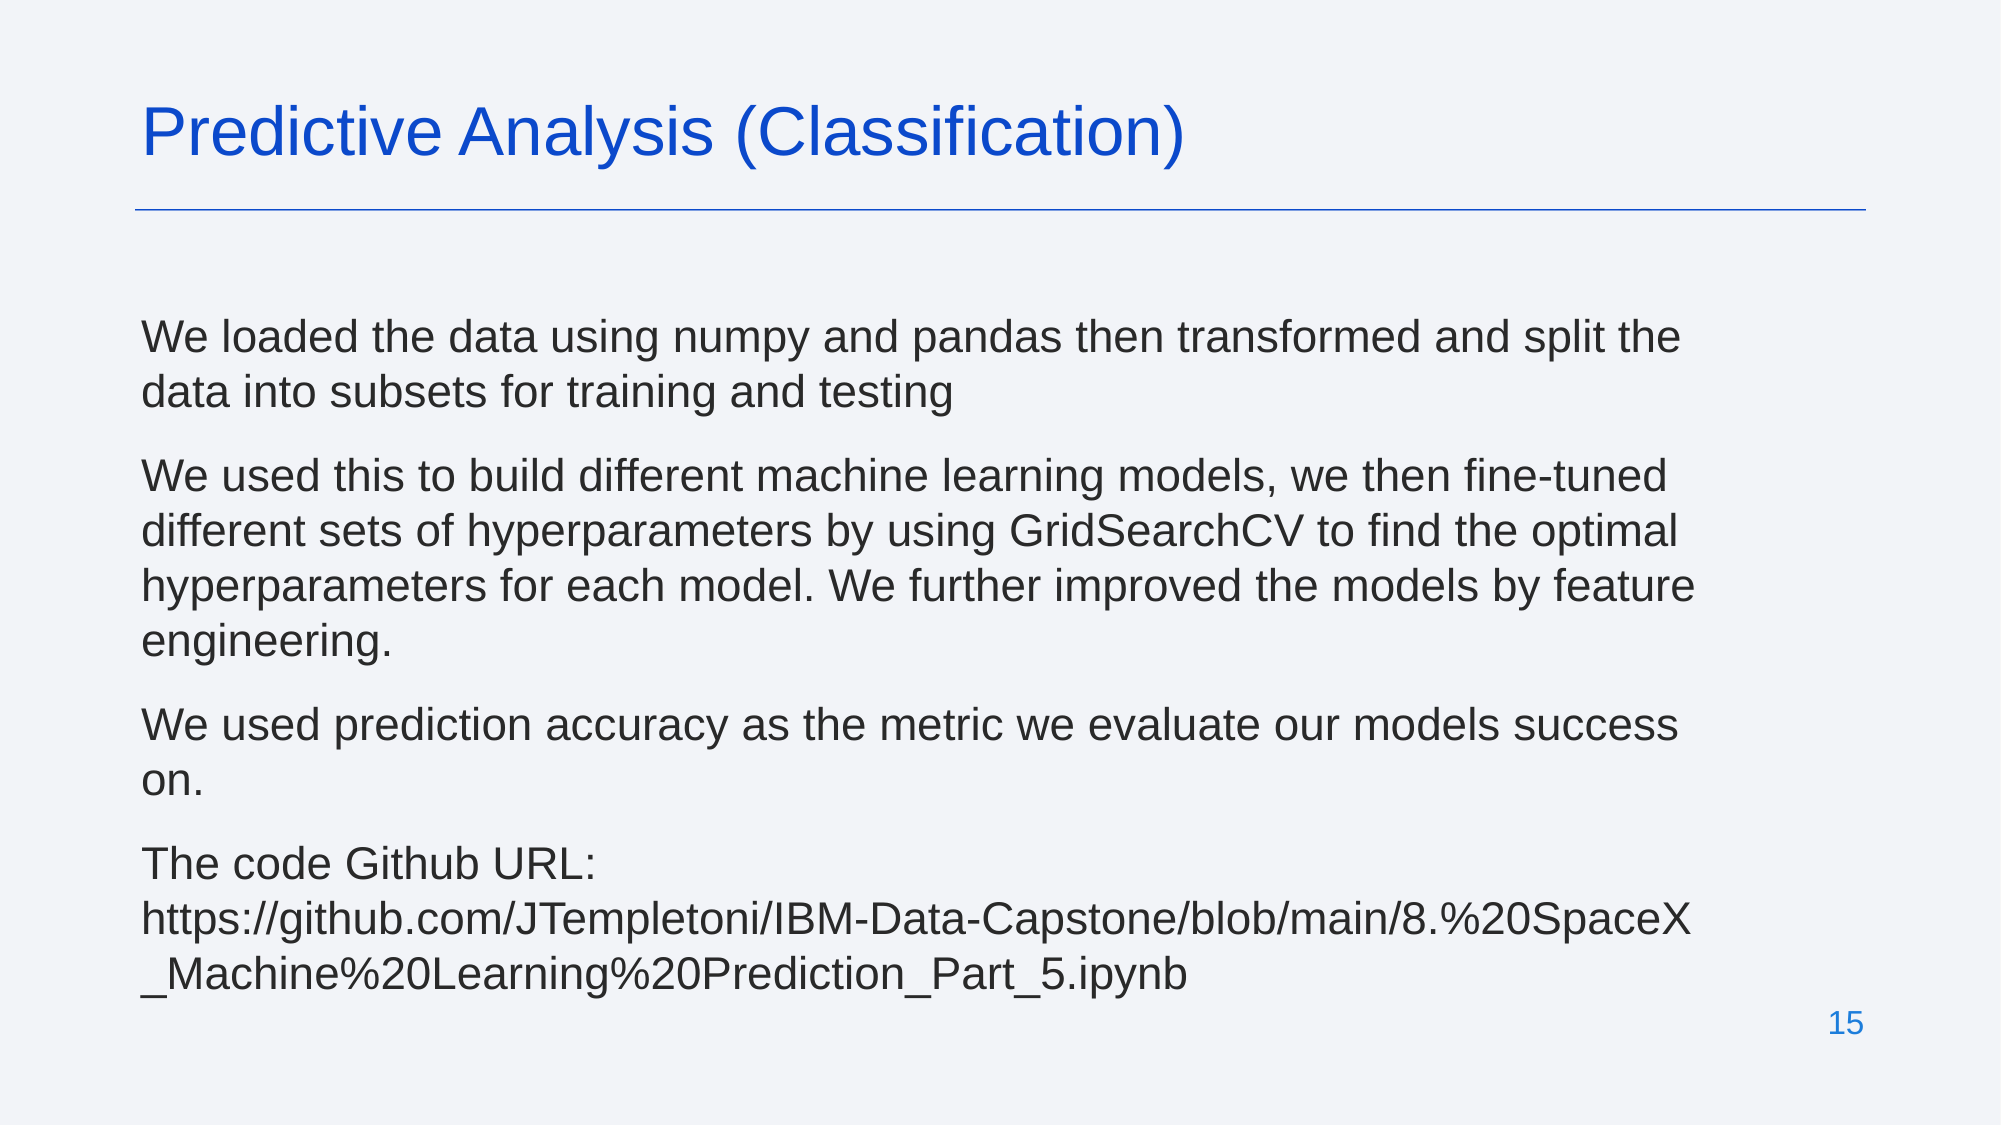

Predictive Analysis (Classification)
We loaded the data using numpy and pandas then transformed and split the data into subsets for training and testing
We used this to build different machine learning models, we then fine-tuned different sets of hyperparameters by using GridSearchCV to find the optimal hyperparameters for each model. We further improved the models by feature engineering.
We used prediction accuracy as the metric we evaluate our models success on.
The code Github URL: https://github.com/JTempletoni/IBM-Data-Capstone/blob/main/8.%20SpaceX_Machine%20Learning%20Prediction_Part_5.ipynb
15